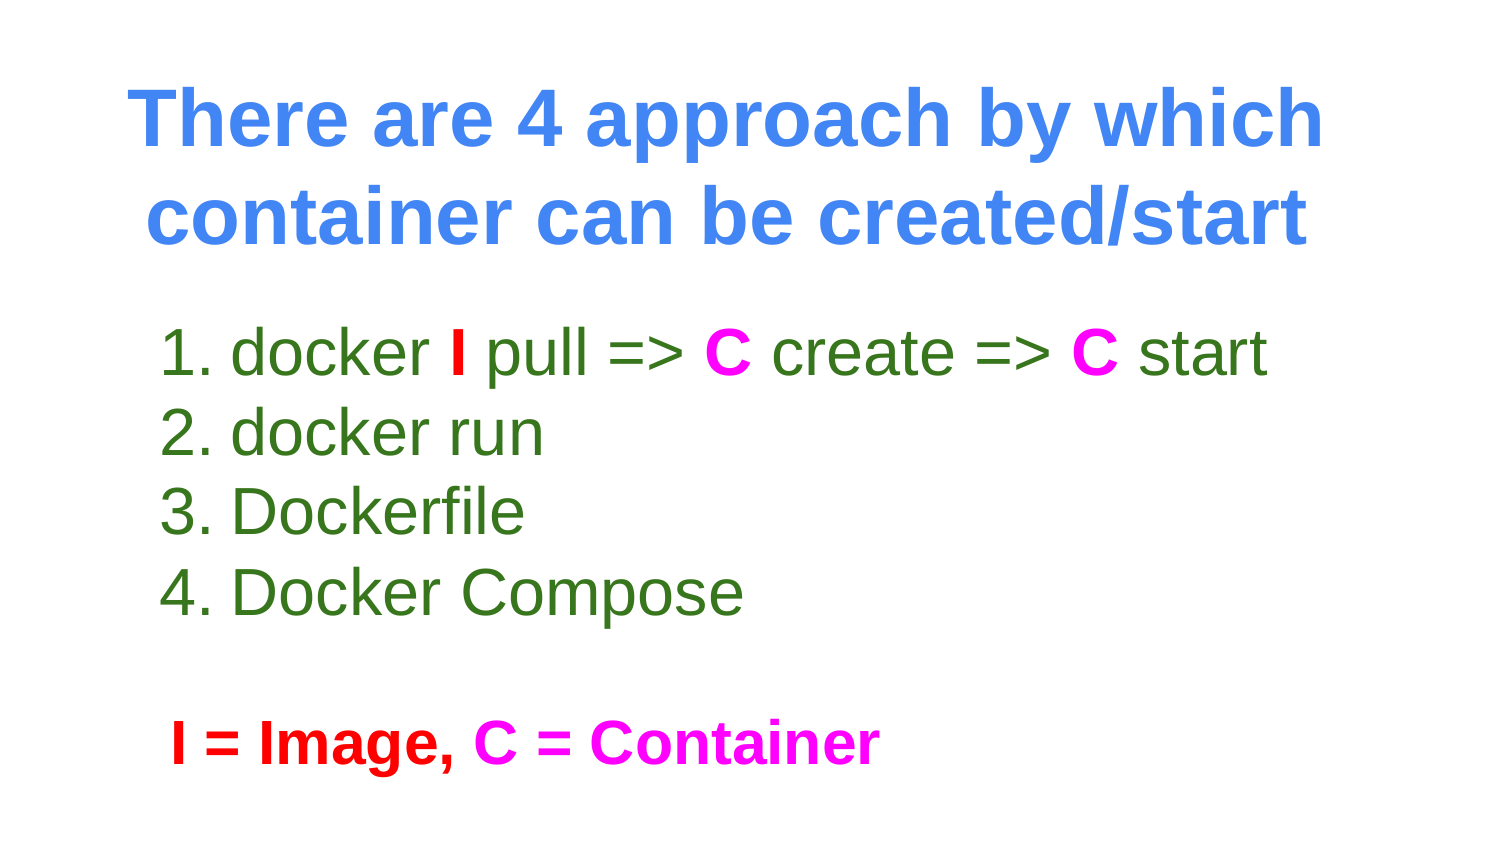

# There are 4 approach by which container can be created/start
docker I pull => C create => C start
docker run
Dockerfile
Docker Compose
I = Image, C = Container